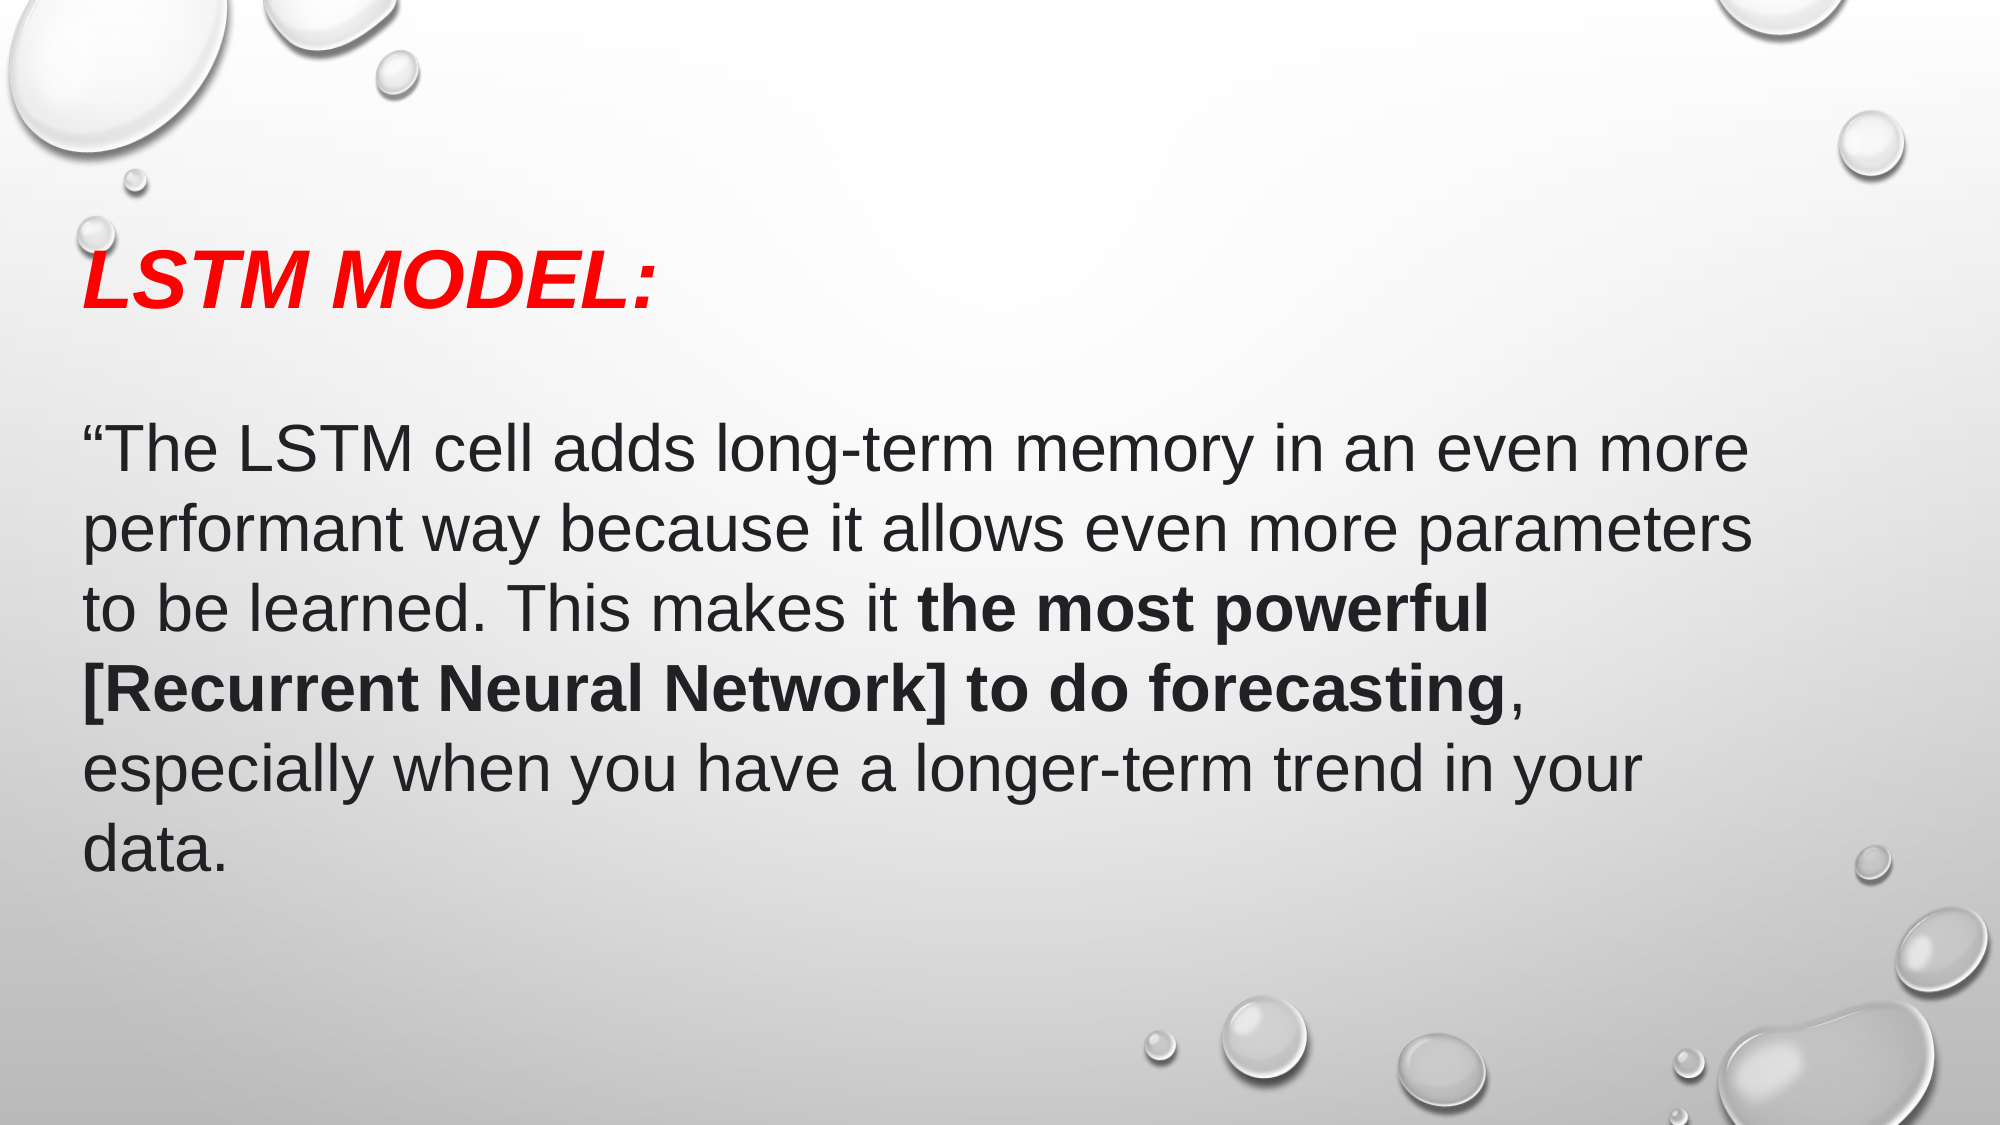

LSTM MODEL:

“The LSTM cell adds long-term memory in an even more performant way because it allows even more parameters to be learned. This makes it the most powerful [Recurrent Neural Network] to do forecasting, especially when you have a longer-term trend in your data.